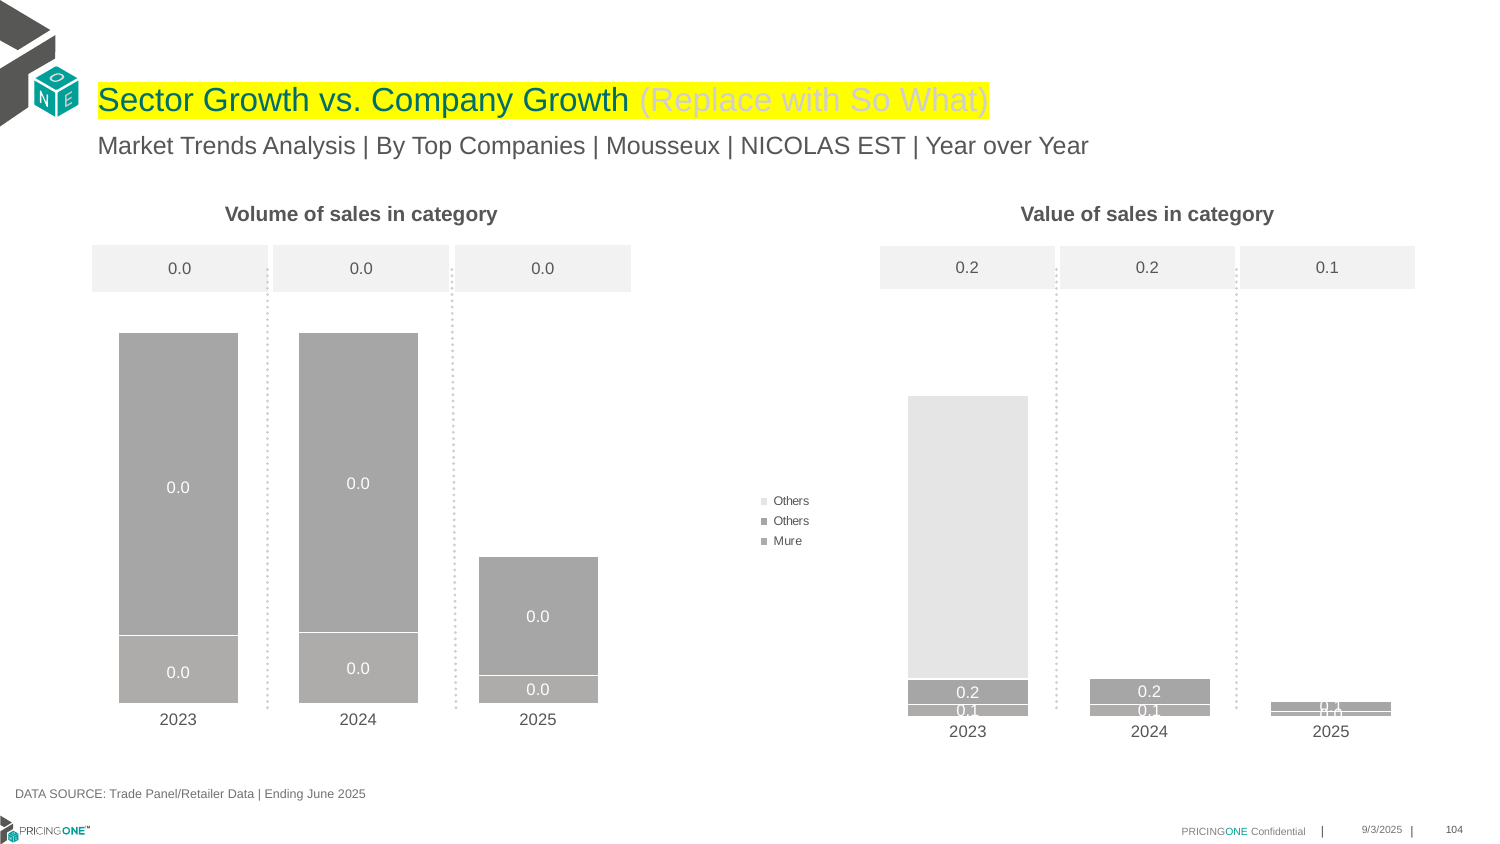

# Sector Growth vs. Company Growth (Replace with So What)
Market Trends Analysis | By Top Companies | Mousseux | NICOLAS EST | Year over Year
| Value of sales in category |  |  |
| --- | --- | --- |
| 0.2 | 0.2 | 0.1 |
| Volume of sales in category |  |  |
| --- | --- | --- |
| 0.0 | 0.0 | 0.0 |

### Chart

| Category | Mure | Others | Others |
|---|---|---|---|
| 2023 | 0.066321 | 0.15383 | 1.697000000160187 |
| 2024 | 0.068446 | 0.155526 | 0.0 |
| 2025 | 0.027596 | 0.062091 | 0.0 |

### Chart

| Category | Mure | Others | Others |
|---|---|---|---|
| 2023 | 0.002686 | 0.011944 | 0.0 |
| 2024 | 0.002775 | 0.011838 | -1.455191522836685e-11 |
| 2025 | 0.001111 | 0.00469 | 0.0 |
DATA SOURCE: Trade Panel/Retailer Data | Ending June 2025

9/3/2025
104